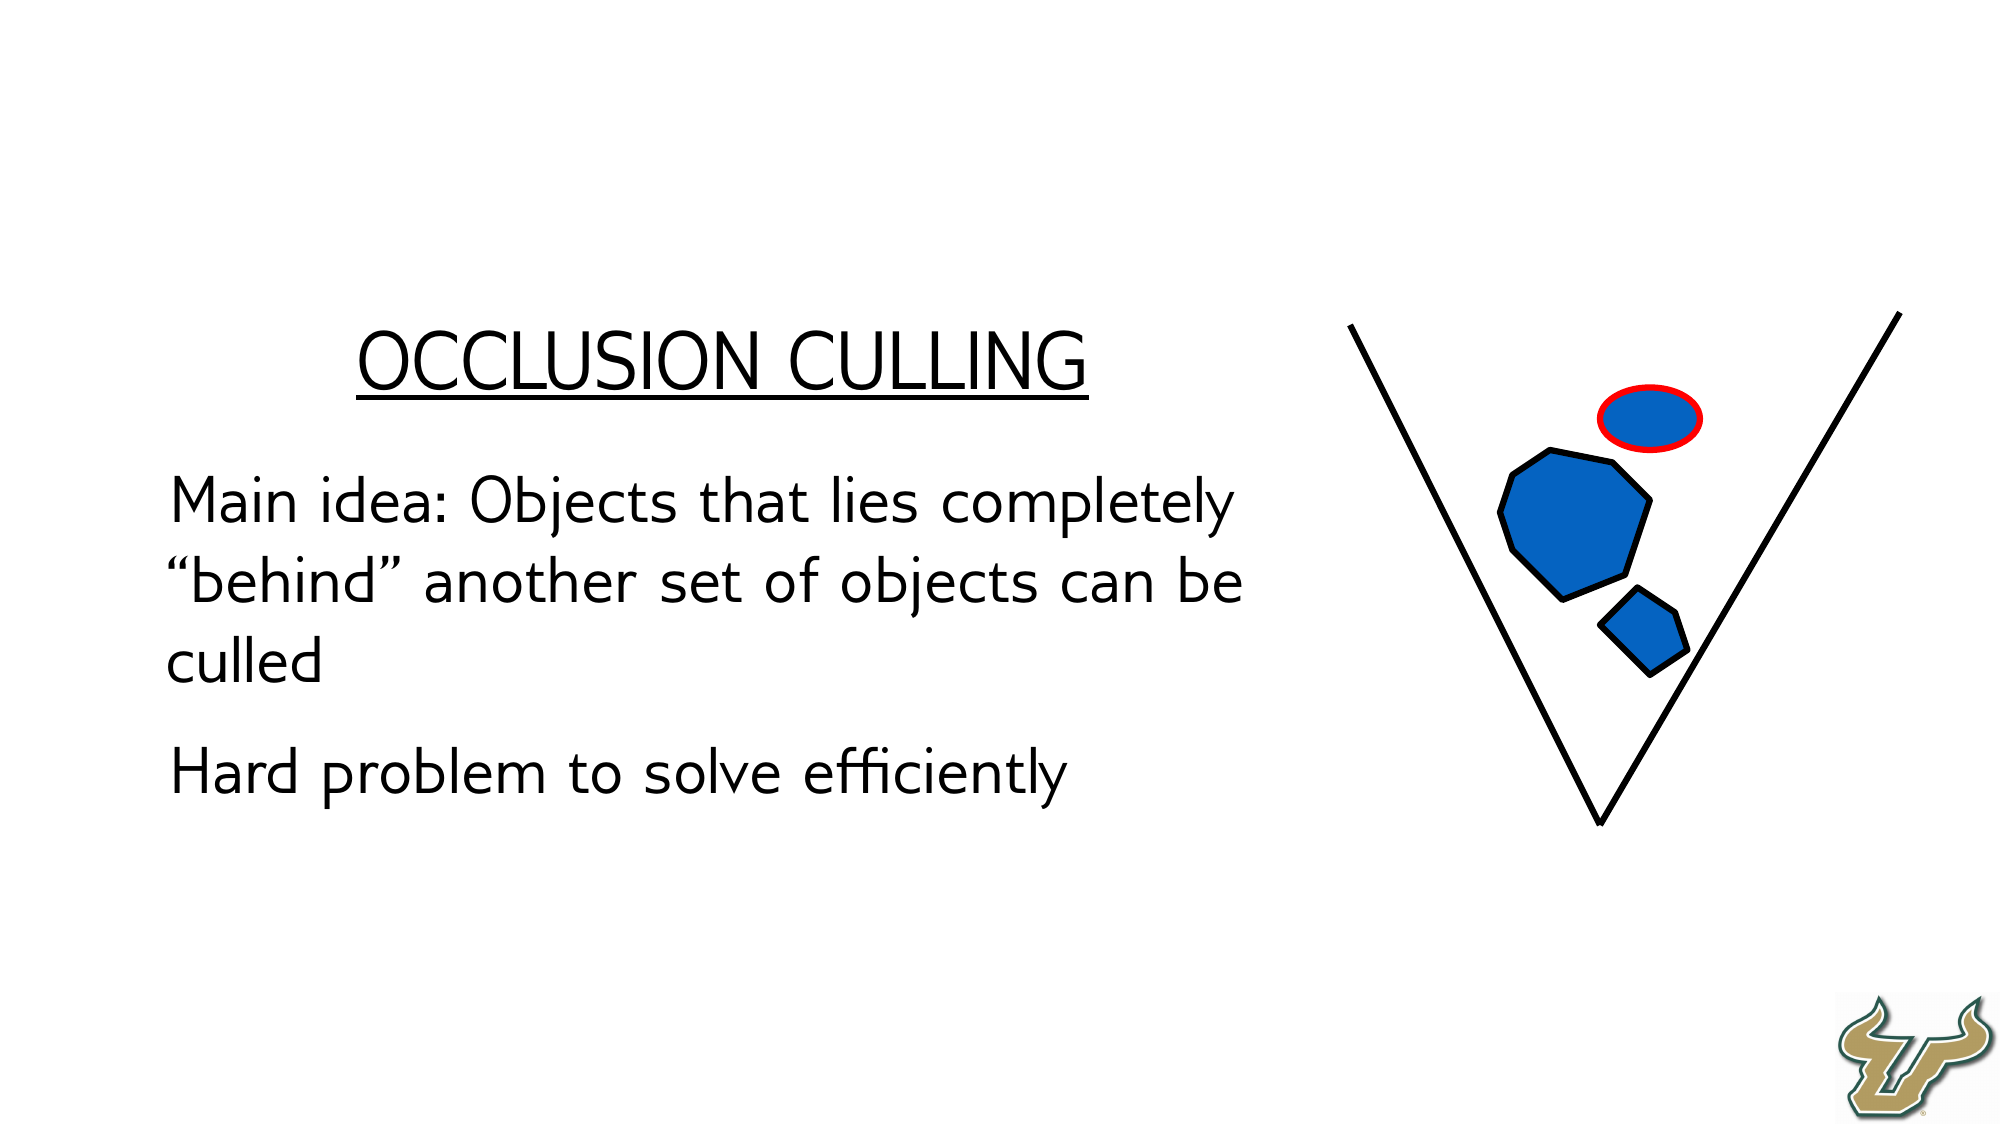

Occlusion Culling
Main idea: Objects that lies completely “behind” another set of objects can be culled
Hard problem to solve efficiently